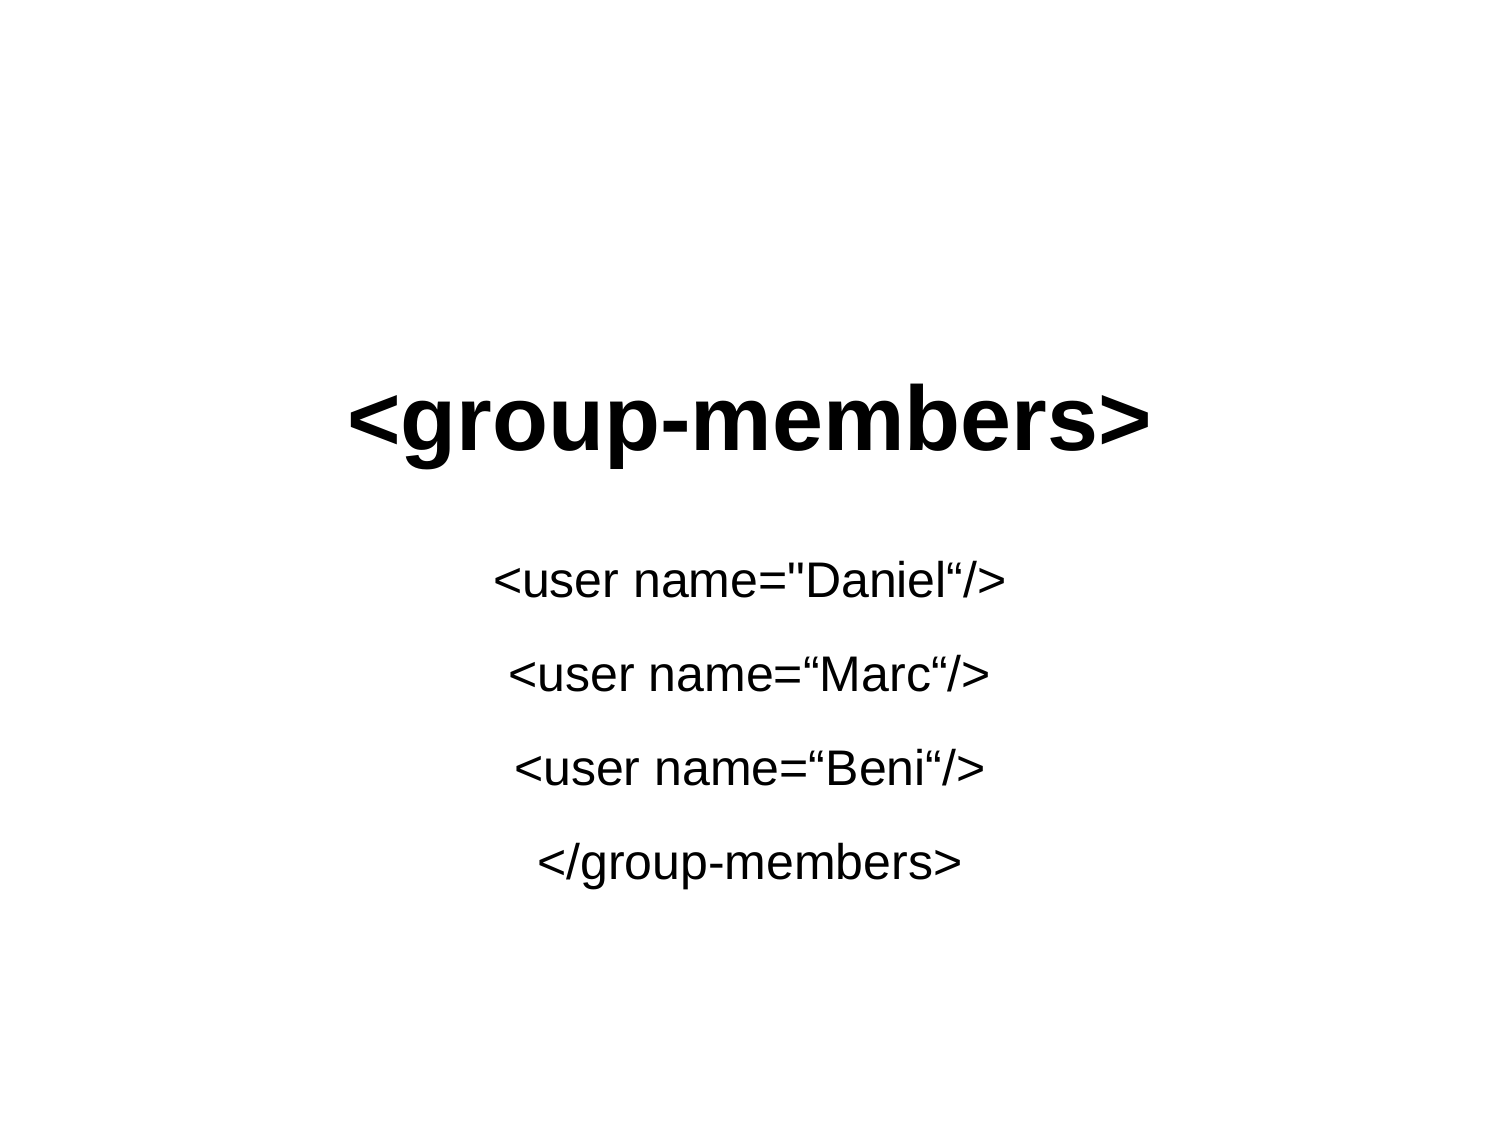

# <group-members>
<user name="Daniel“/>
<user name=“Marc“/>
<user name=“Beni“/>
</group-members>